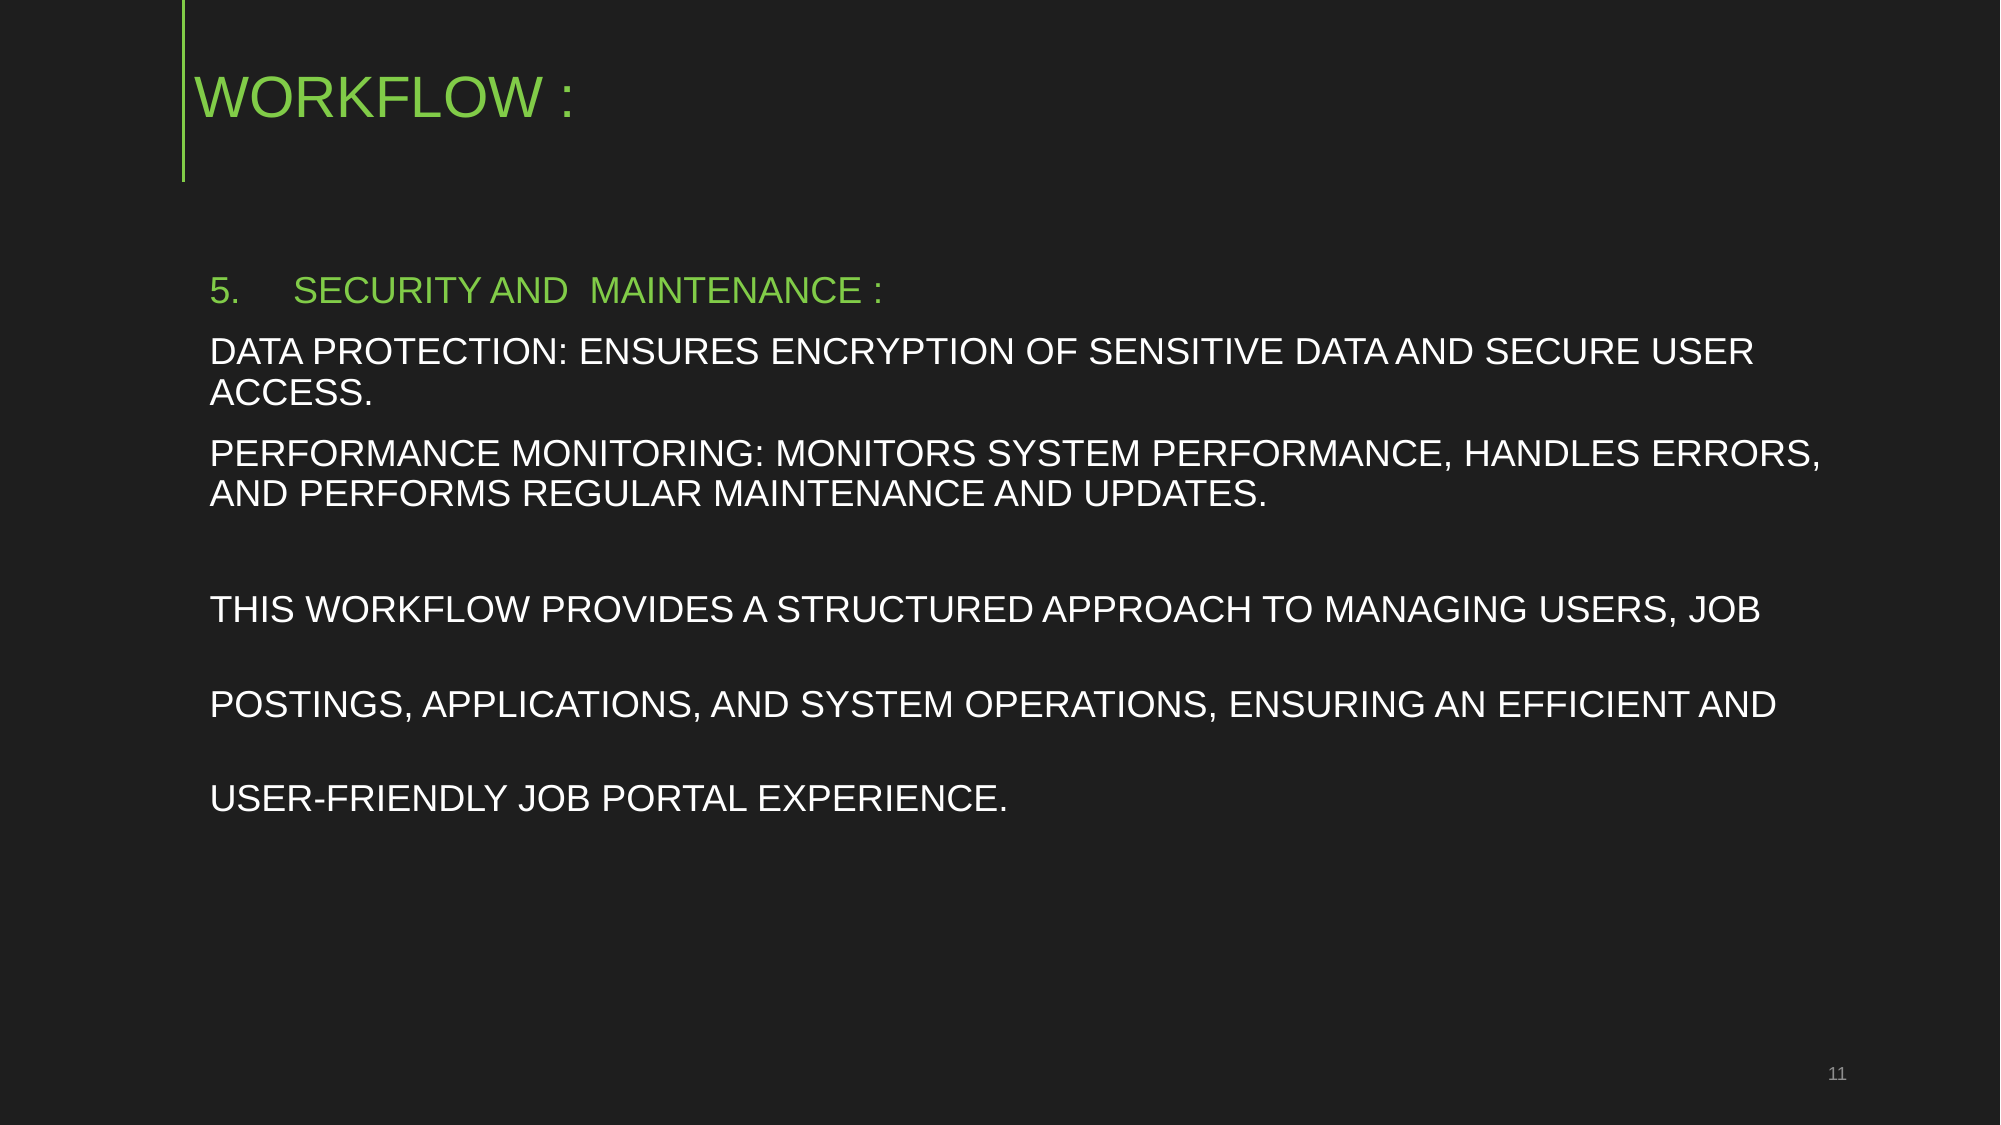

# Workflow :
5.     Security and  maintenance :
Data Protection: Ensures encryption of sensitive data and secure user access.
Performance Monitoring: Monitors system performance, handles errors, and performs regular maintenance and updates.
This workflow provides a structured approach to managing users, job postings, applications, and system operations, ensuring an efficient and user-friendly job portal experience.

11